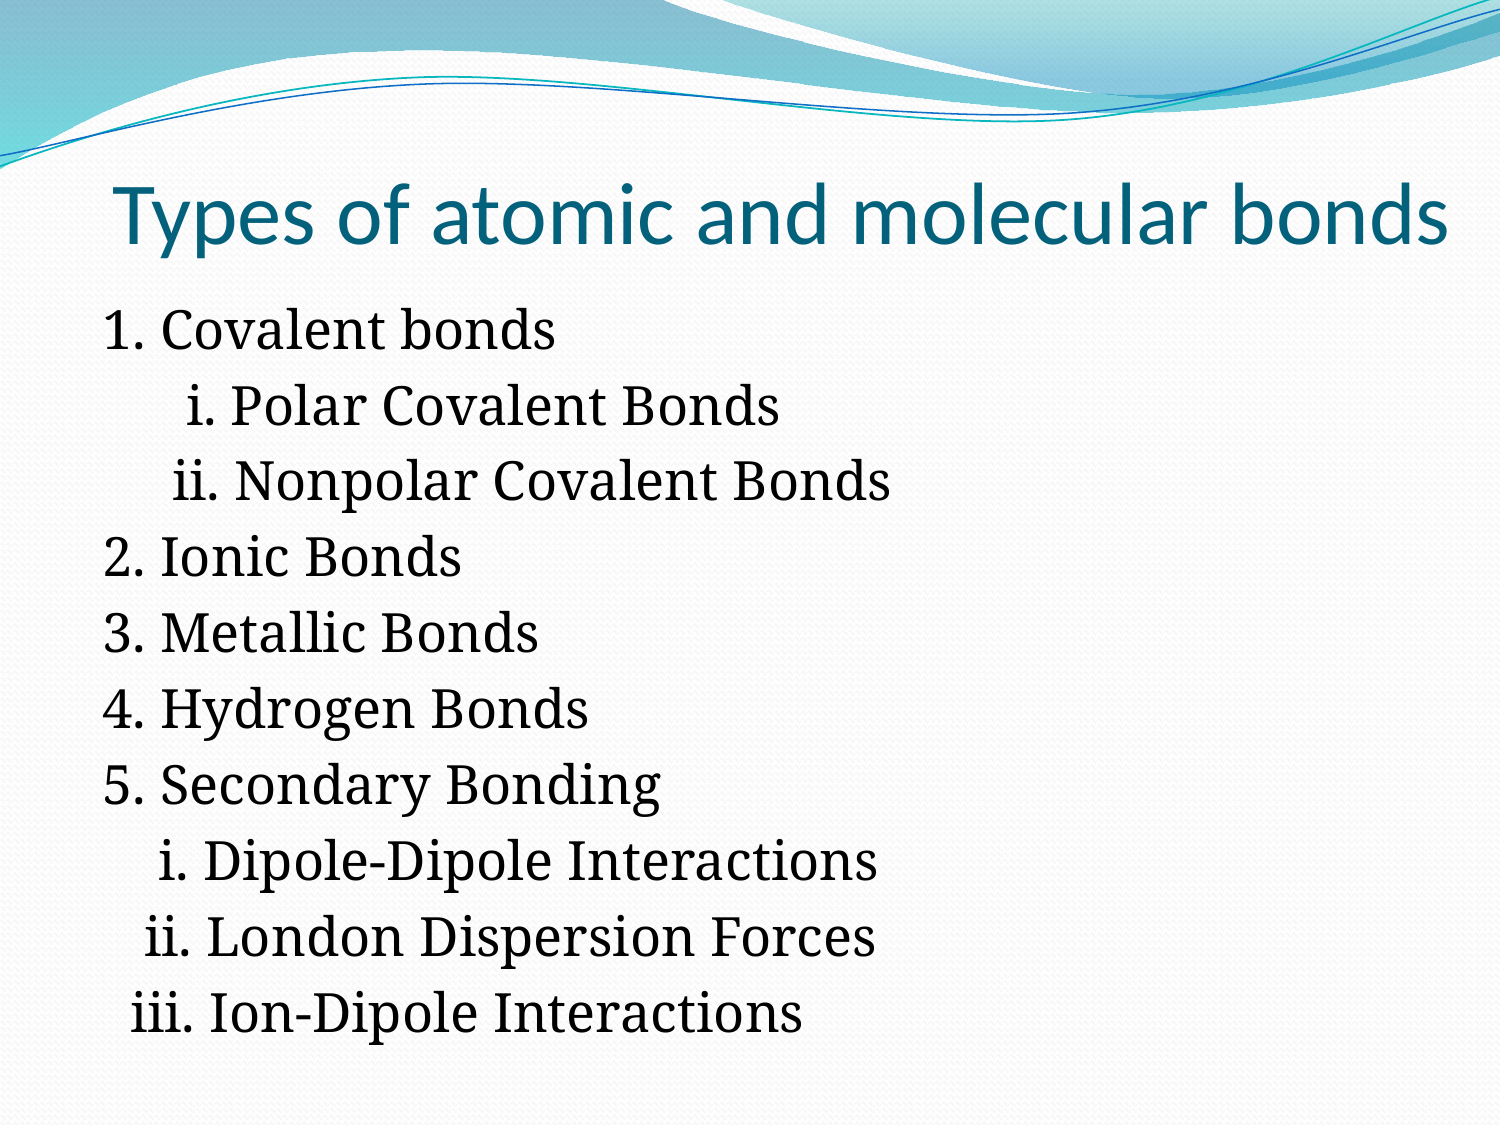

# Types of atomic and molecular bonds
1. Covalent bonds
      i. Polar Covalent Bonds
     ii. Nonpolar Covalent Bonds
2. Ionic Bonds
3. Metallic Bonds
4. Hydrogen Bonds
5. Secondary Bonding
    i. Dipole-Dipole Interactions
   ii. London Dispersion Forces
  iii. Ion-Dipole Interactions